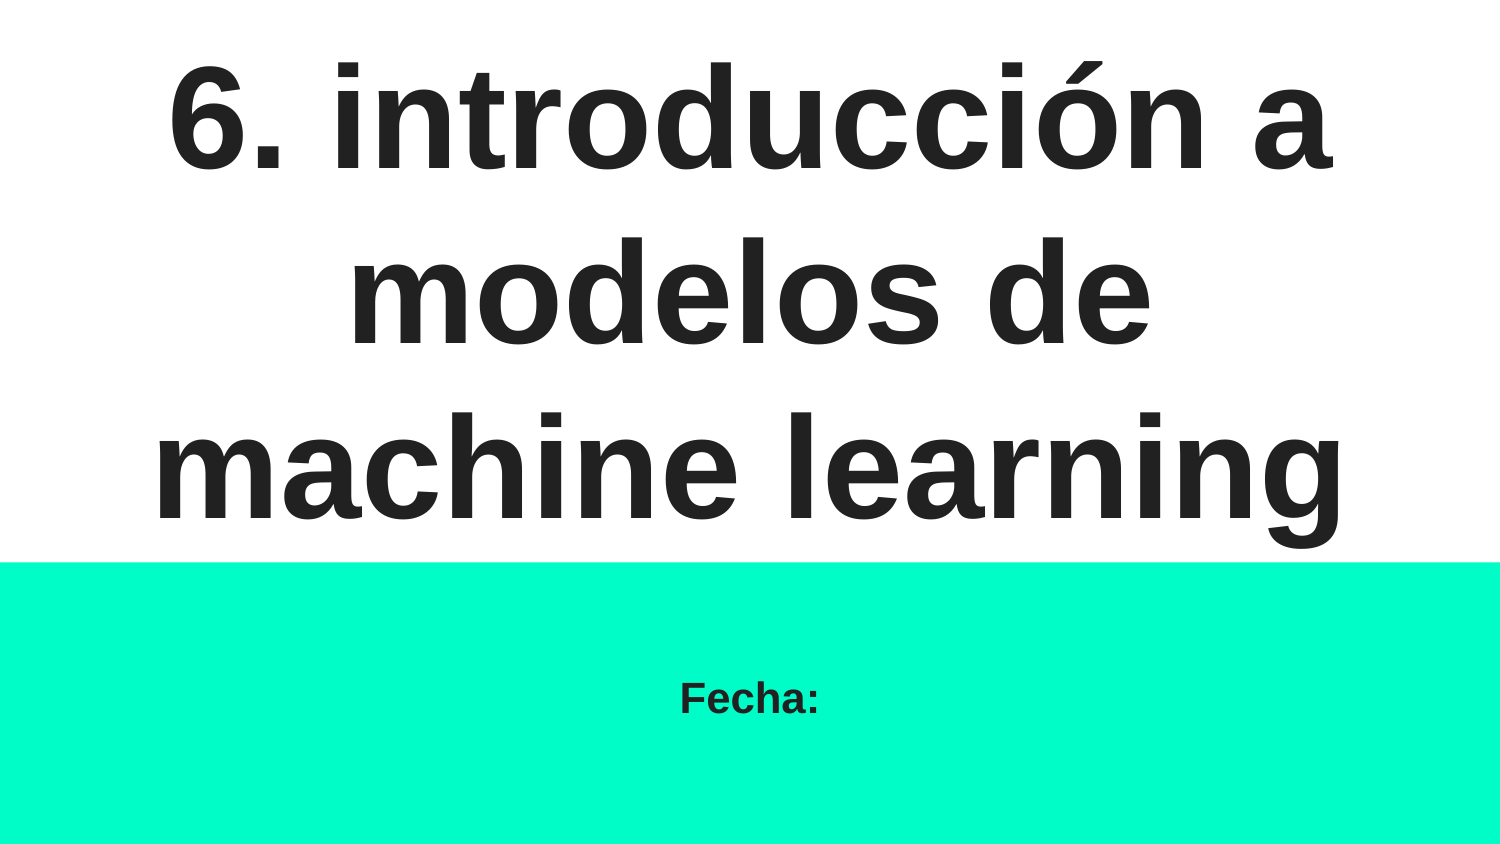

# 6. introducción a modelos de machine learning
Fecha: